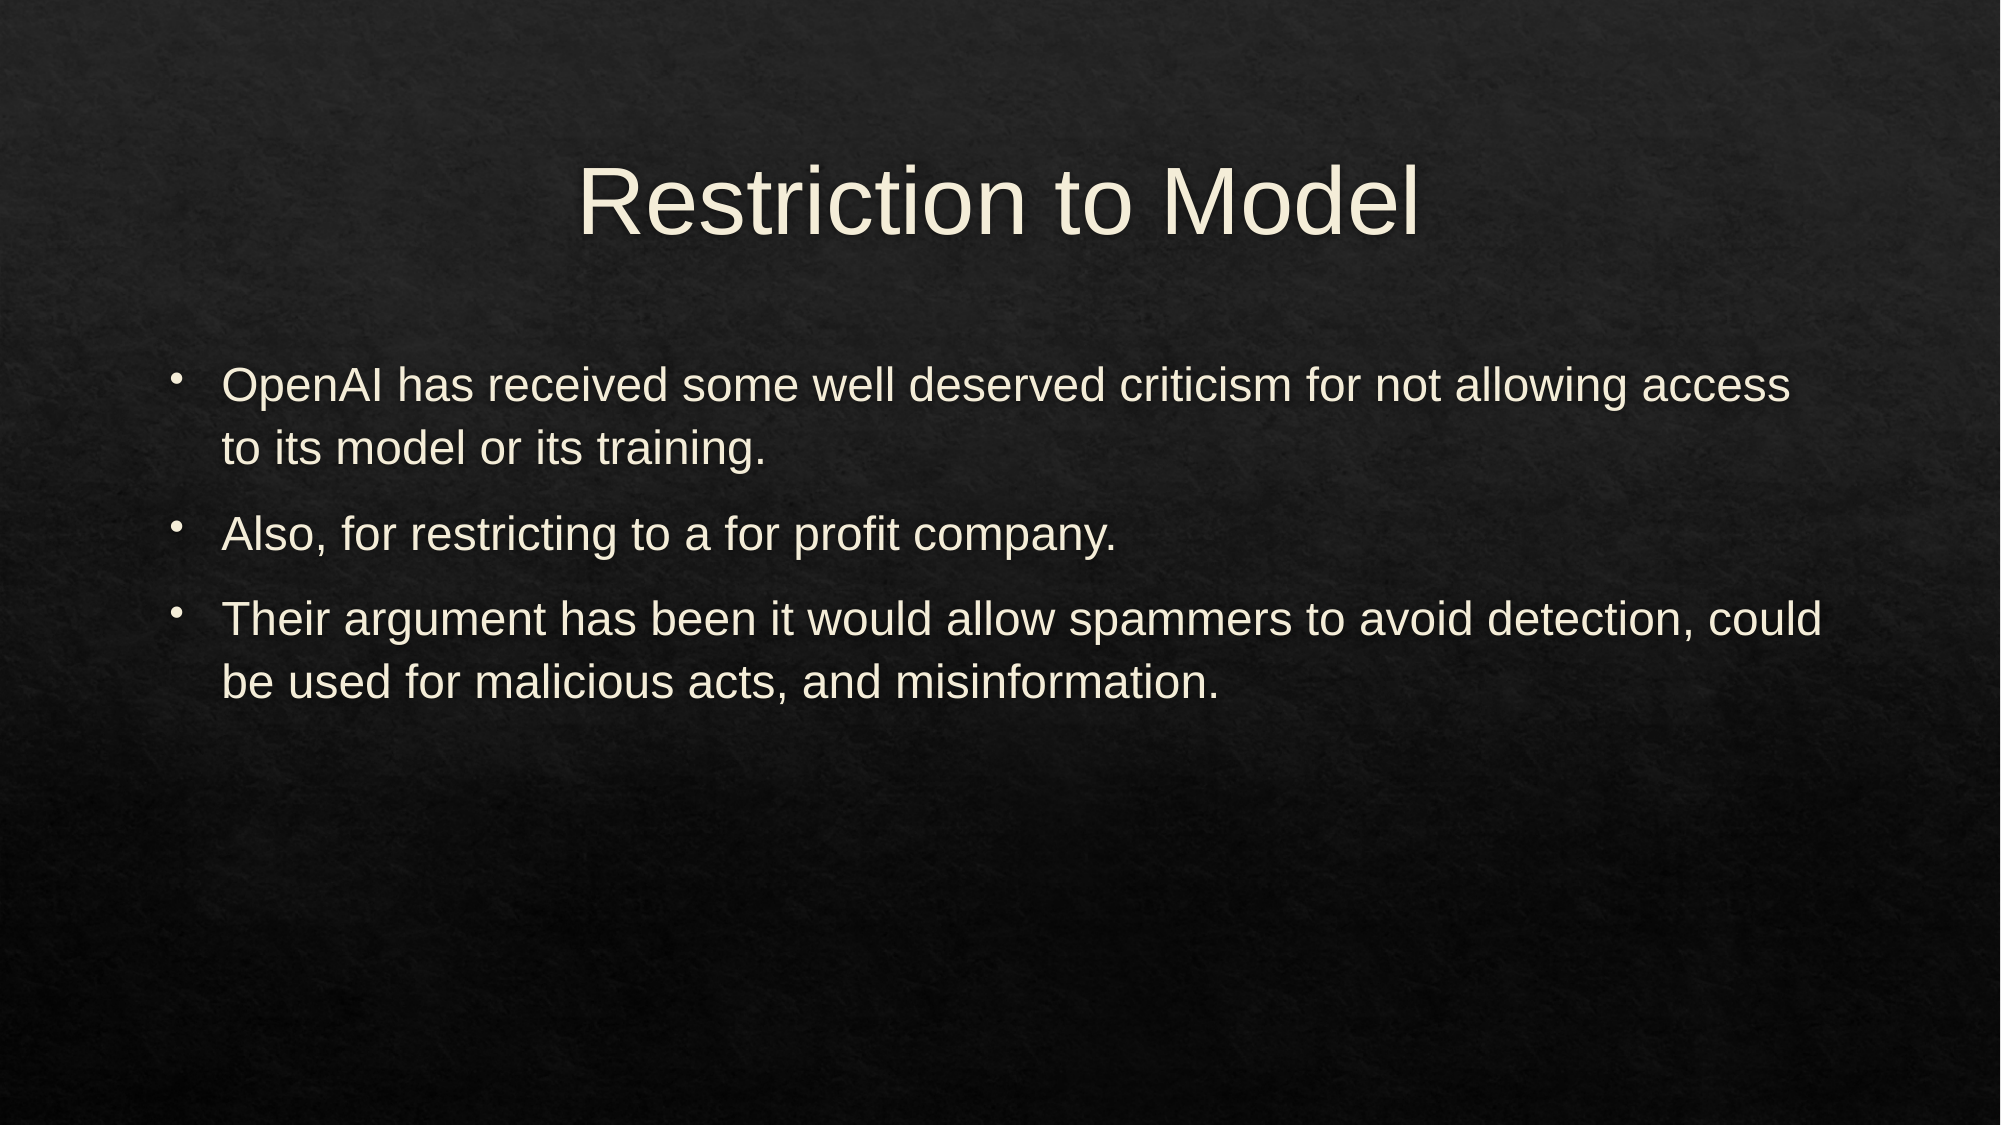

# Restriction to Model
OpenAI has received some well deserved criticism for not allowing access to its model or its training.
Also, for restricting to a for profit company.
Their argument has been it would allow spammers to avoid detection, could be used for malicious acts, and misinformation.